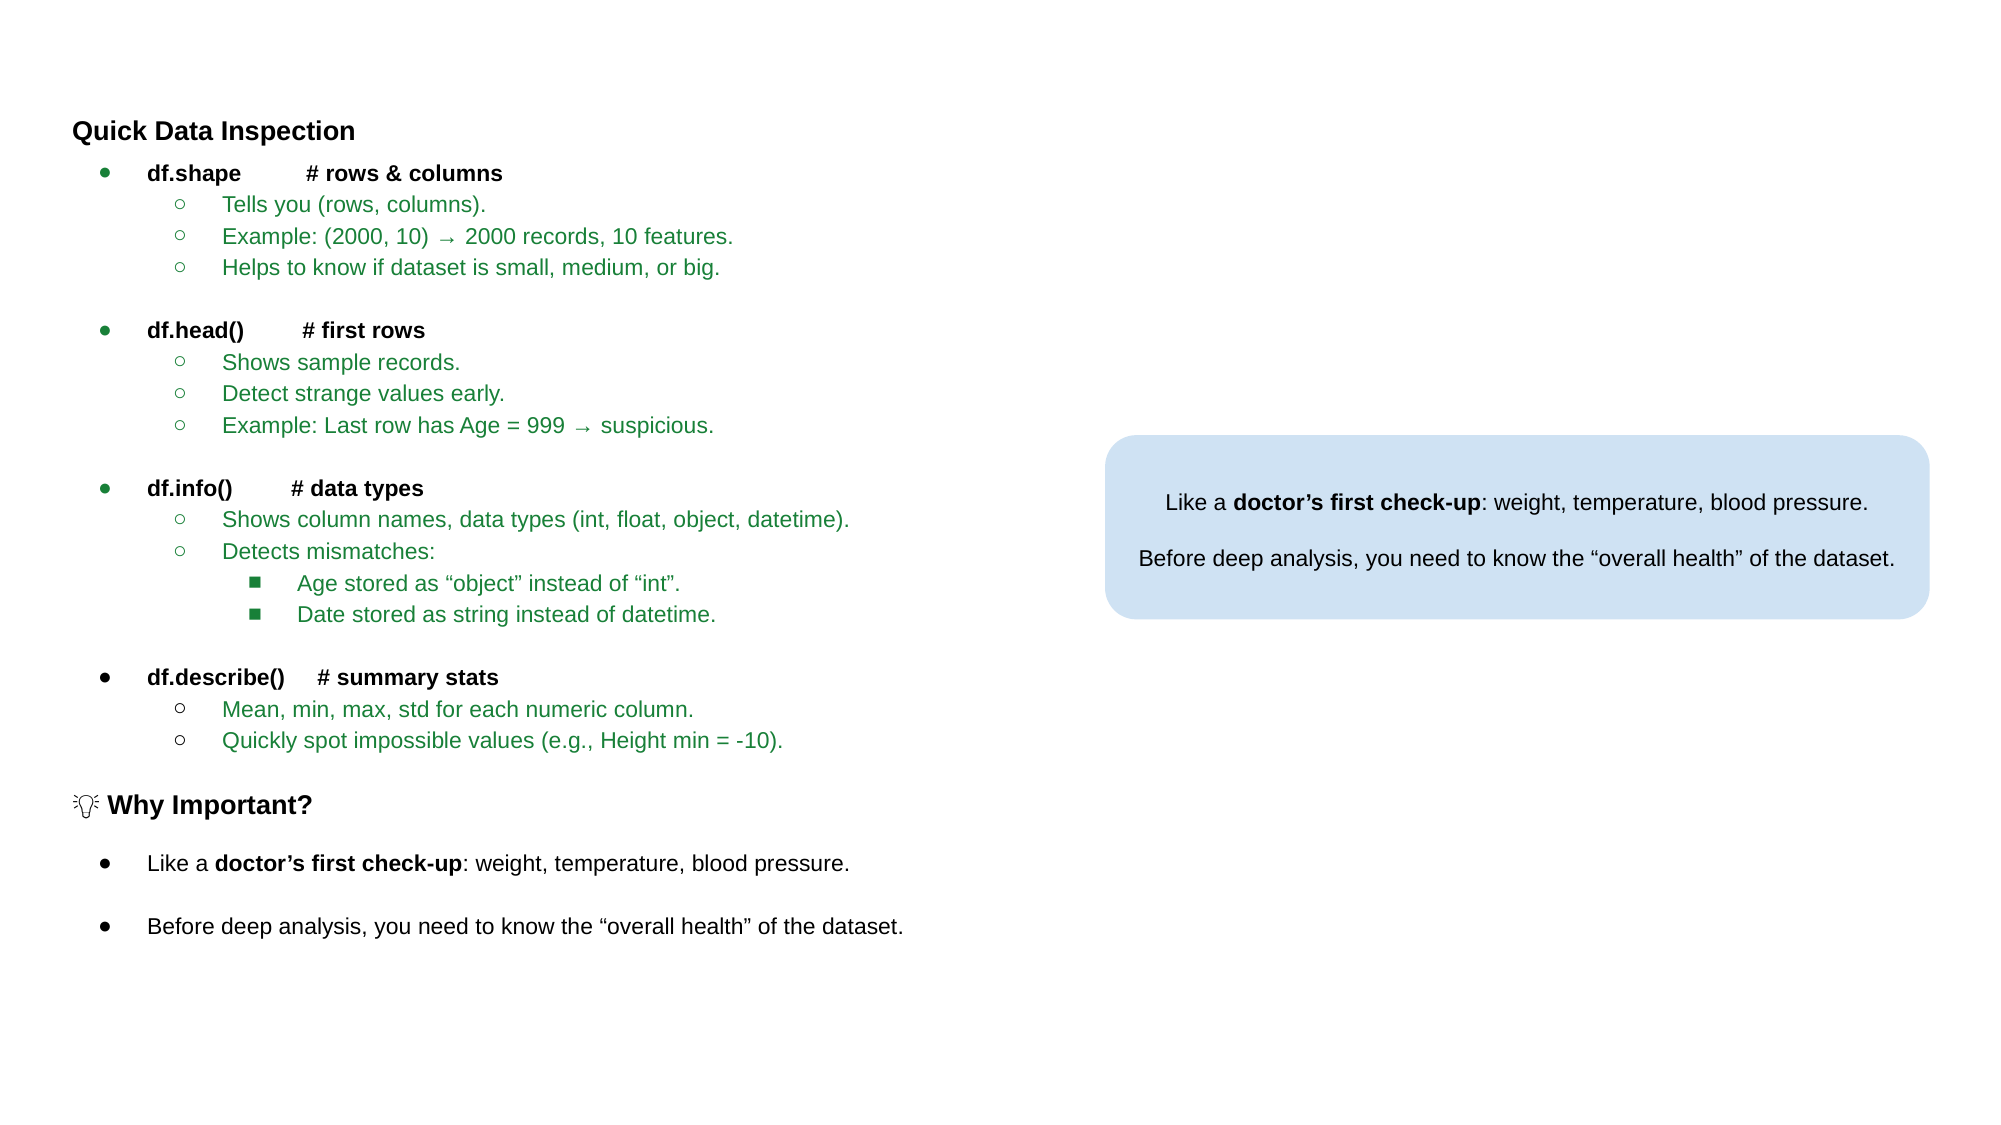

Quick Data Inspection
df.shape          # rows & columns
Tells you (rows, columns).
Example: (2000, 10) → 2000 records, 10 features.
Helps to know if dataset is small, medium, or big.
df.head()         # first rows
Shows sample records.
Detect strange values early.
Example: Last row has Age = 999 → suspicious.
df.info()         # data types
Shows column names, data types (int, float, object, datetime).
Detects mismatches:
Age stored as “object” instead of “int”.
Date stored as string instead of datetime.
df.describe()     # summary stats
Mean, min, max, std for each numeric column.
Quickly spot impossible values (e.g., Height min = -10).
💡 Why Important?
Like a doctor’s first check-up: weight, temperature, blood pressure.
Before deep analysis, you need to know the “overall health” of the dataset.
Like a doctor’s first check-up: weight, temperature, blood pressure.
Before deep analysis, you need to know the “overall health” of the dataset.